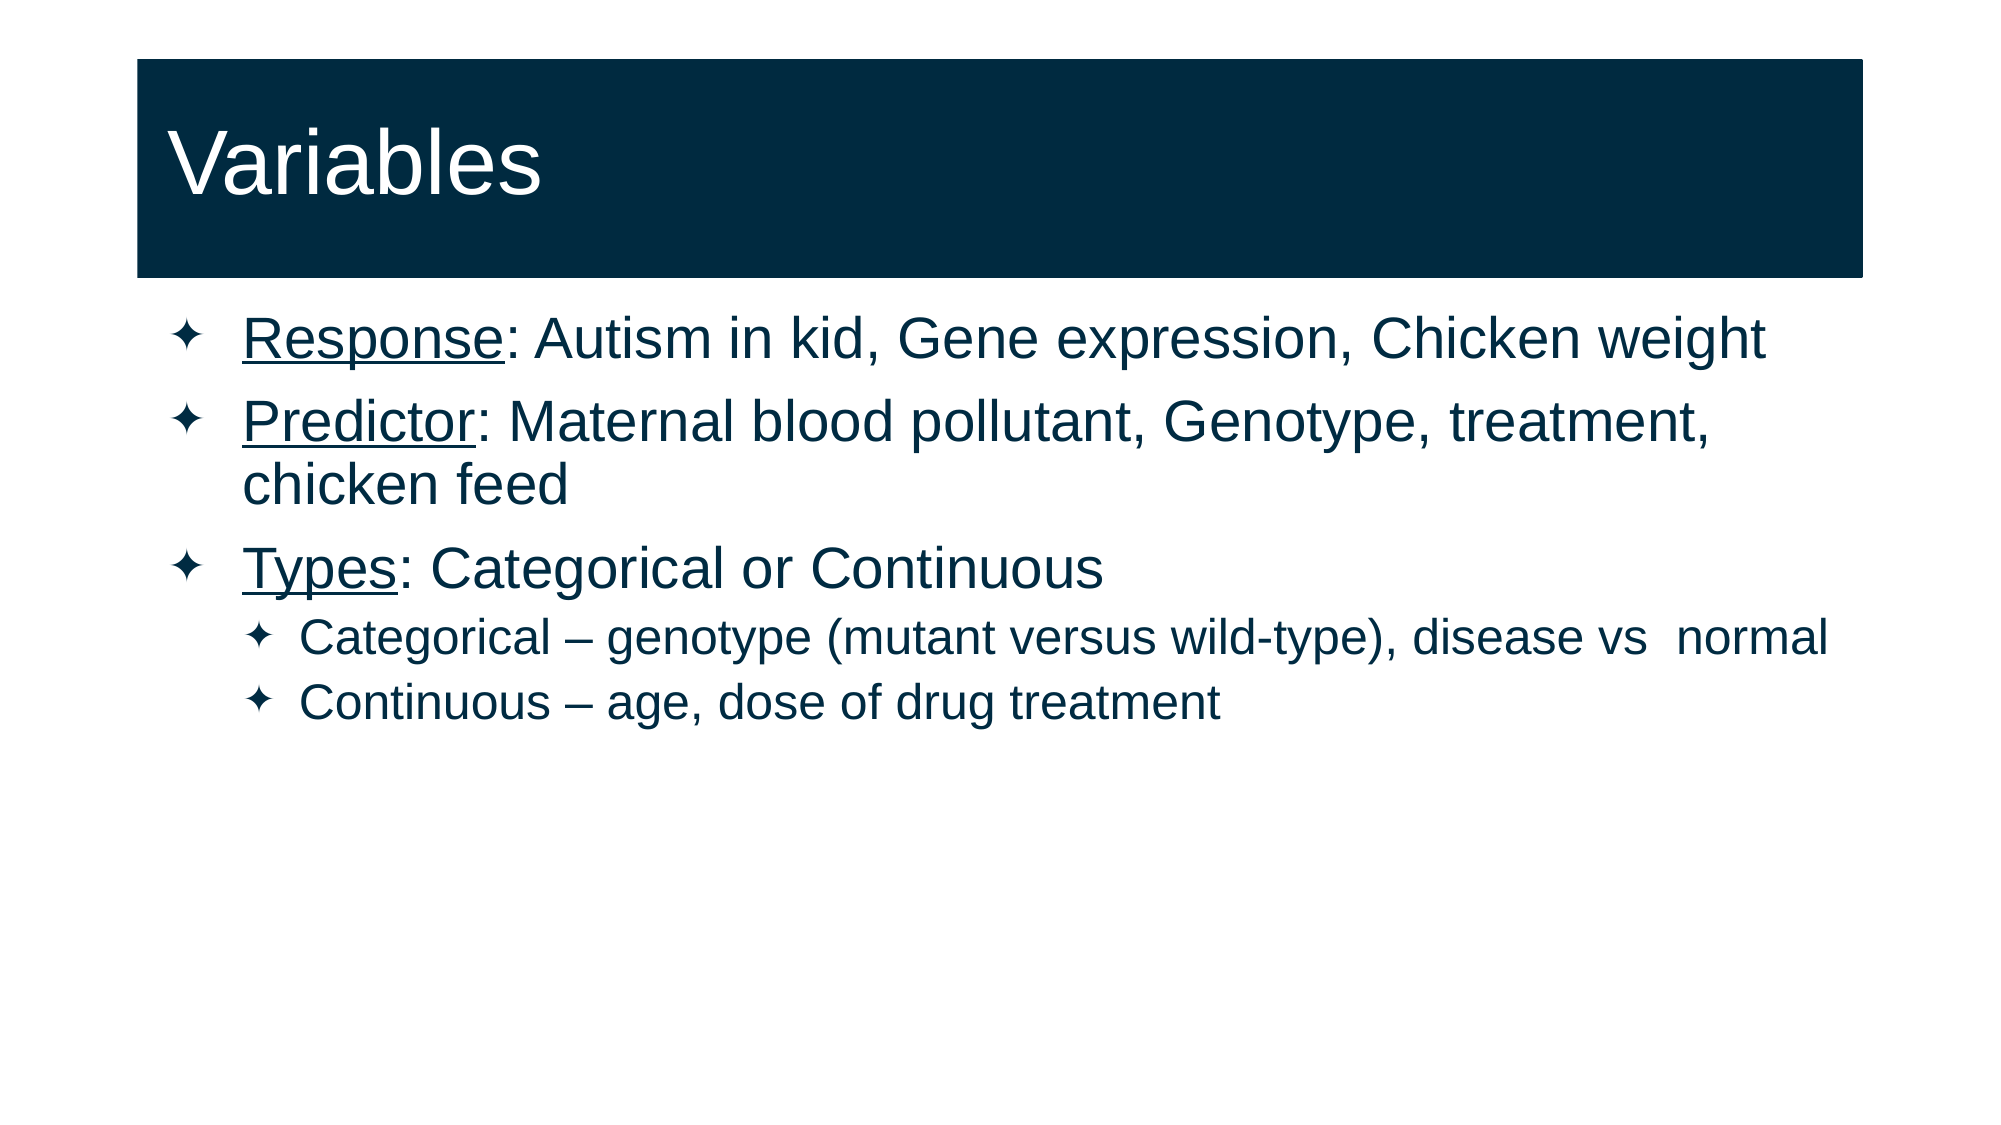

# Variables
Response: Autism in kid, Gene expression, Chicken weight
Predictor: Maternal blood pollutant, Genotype, treatment, chicken feed
Types: Categorical or Continuous
Categorical – genotype (mutant versus wild-type), disease vs  normal
Continuous – age, dose of drug treatment